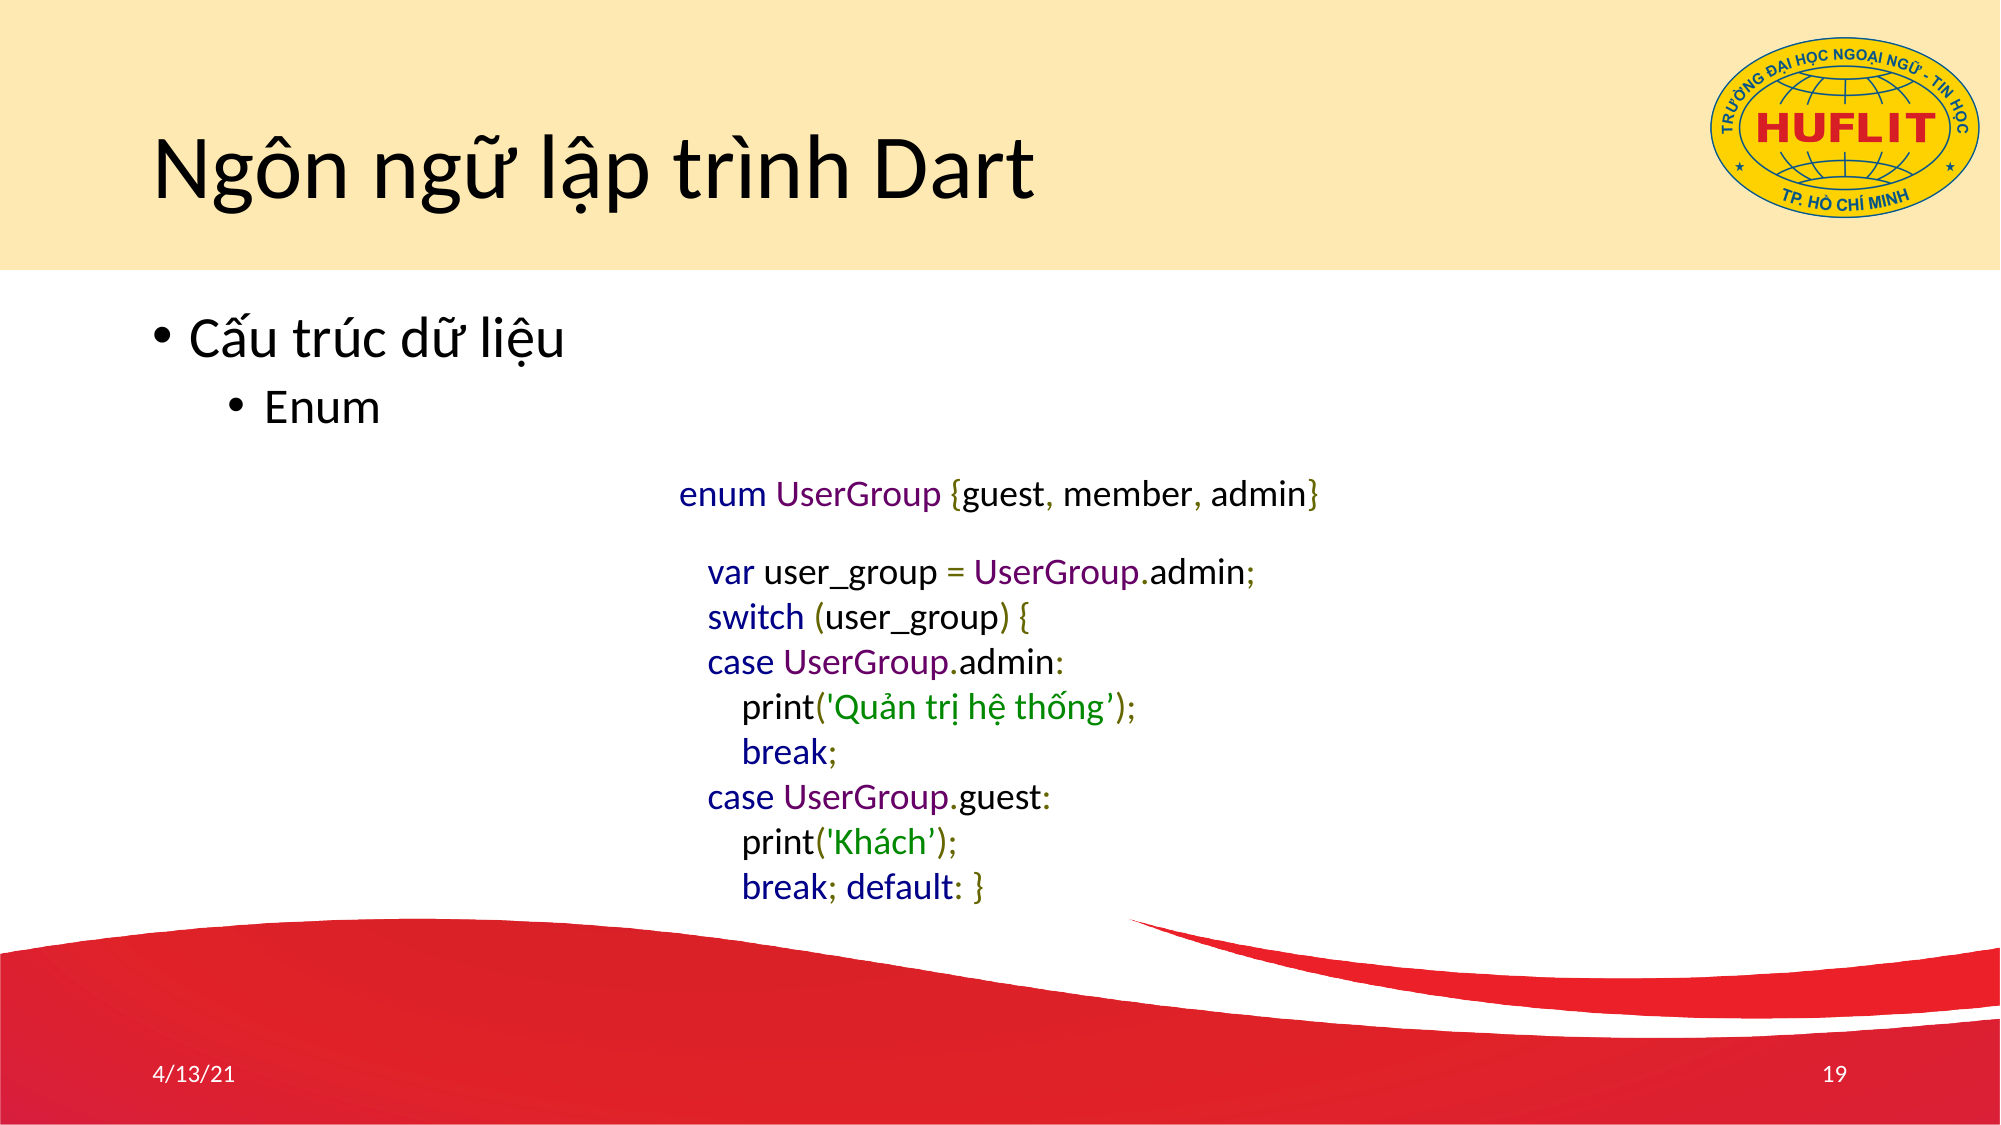

# Ngôn ngữ lập trình Dart
Cấu trúc dữ liệu
Enum
enum UserGroup {guest, member, admin}
var user_group = UserGroup.admin;
switch (user_group) {
case UserGroup.admin:
    print('Quản trị hệ thống’);
    break;
case UserGroup.guest:
    print('Khách’);
    break; default: }
4/13/21

19